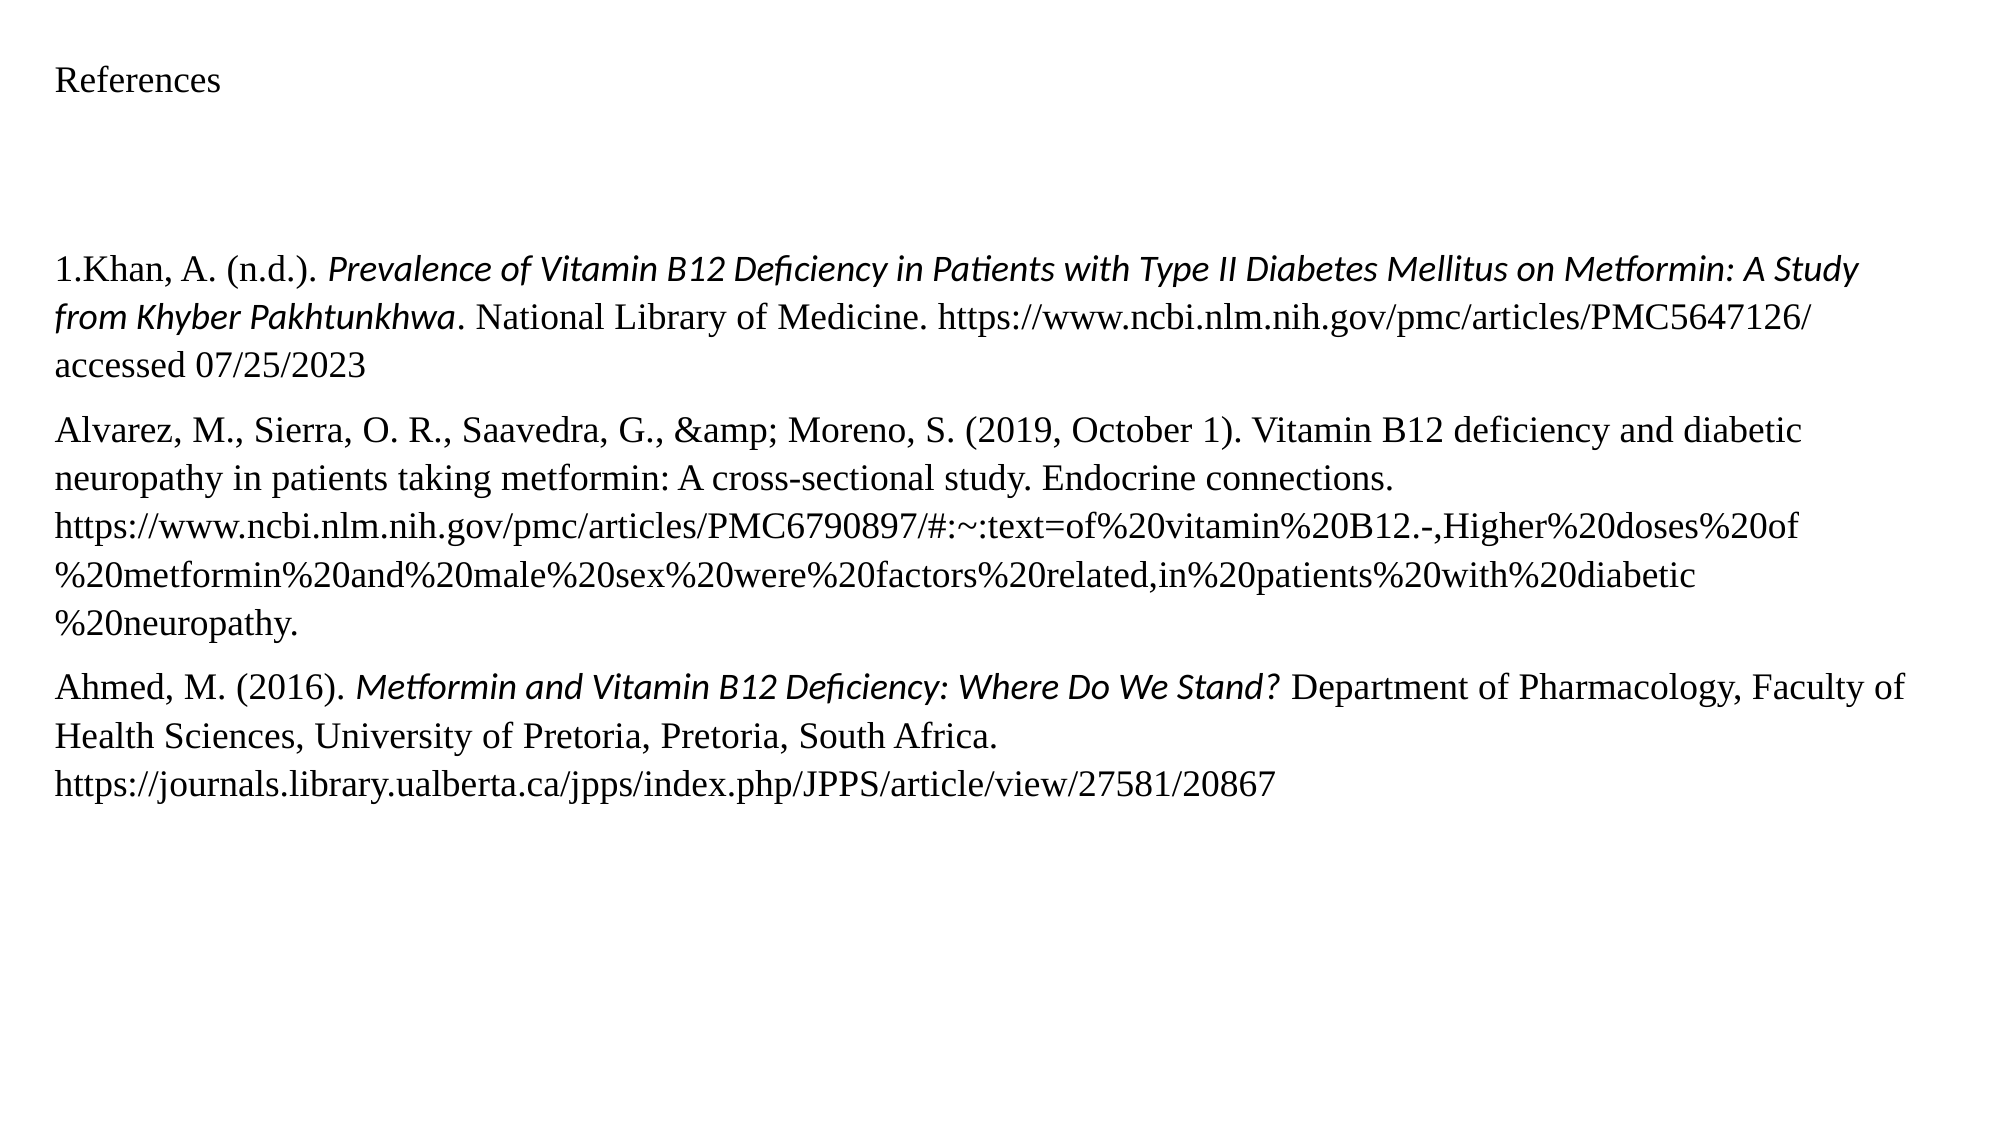

References

1.Khan, A. (n.d.). Prevalence of Vitamin B12 Deficiency in Patients with Type II Diabetes Mellitus on Metformin: A Study from Khyber Pakhtunkhwa. National Library of Medicine. https://www.ncbi.nlm.nih.gov/pmc/articles/PMC5647126/ accessed 07/25/2023
Alvarez, M., Sierra, O. R., Saavedra, G., &amp; Moreno, S. (2019, October 1). Vitamin B12 deficiency and diabetic neuropathy in patients taking metformin: A cross-sectional study. Endocrine connections. https://www.ncbi.nlm.nih.gov/pmc/articles/PMC6790897/#:~:text=of%20vitamin%20B12.-,Higher%20doses%20of%20metformin%20and%20male%20sex%20were%20factors%20related,in%20patients%20with%20diabetic%20neuropathy.
Ahmed, M. (2016). Metformin and Vitamin B12 Deficiency: Where Do We Stand? Department of Pharmacology, Faculty of Health Sciences, University of Pretoria, Pretoria, South Africa. https://journals.library.ualberta.ca/jpps/index.php/JPPS/article/view/27581/20867